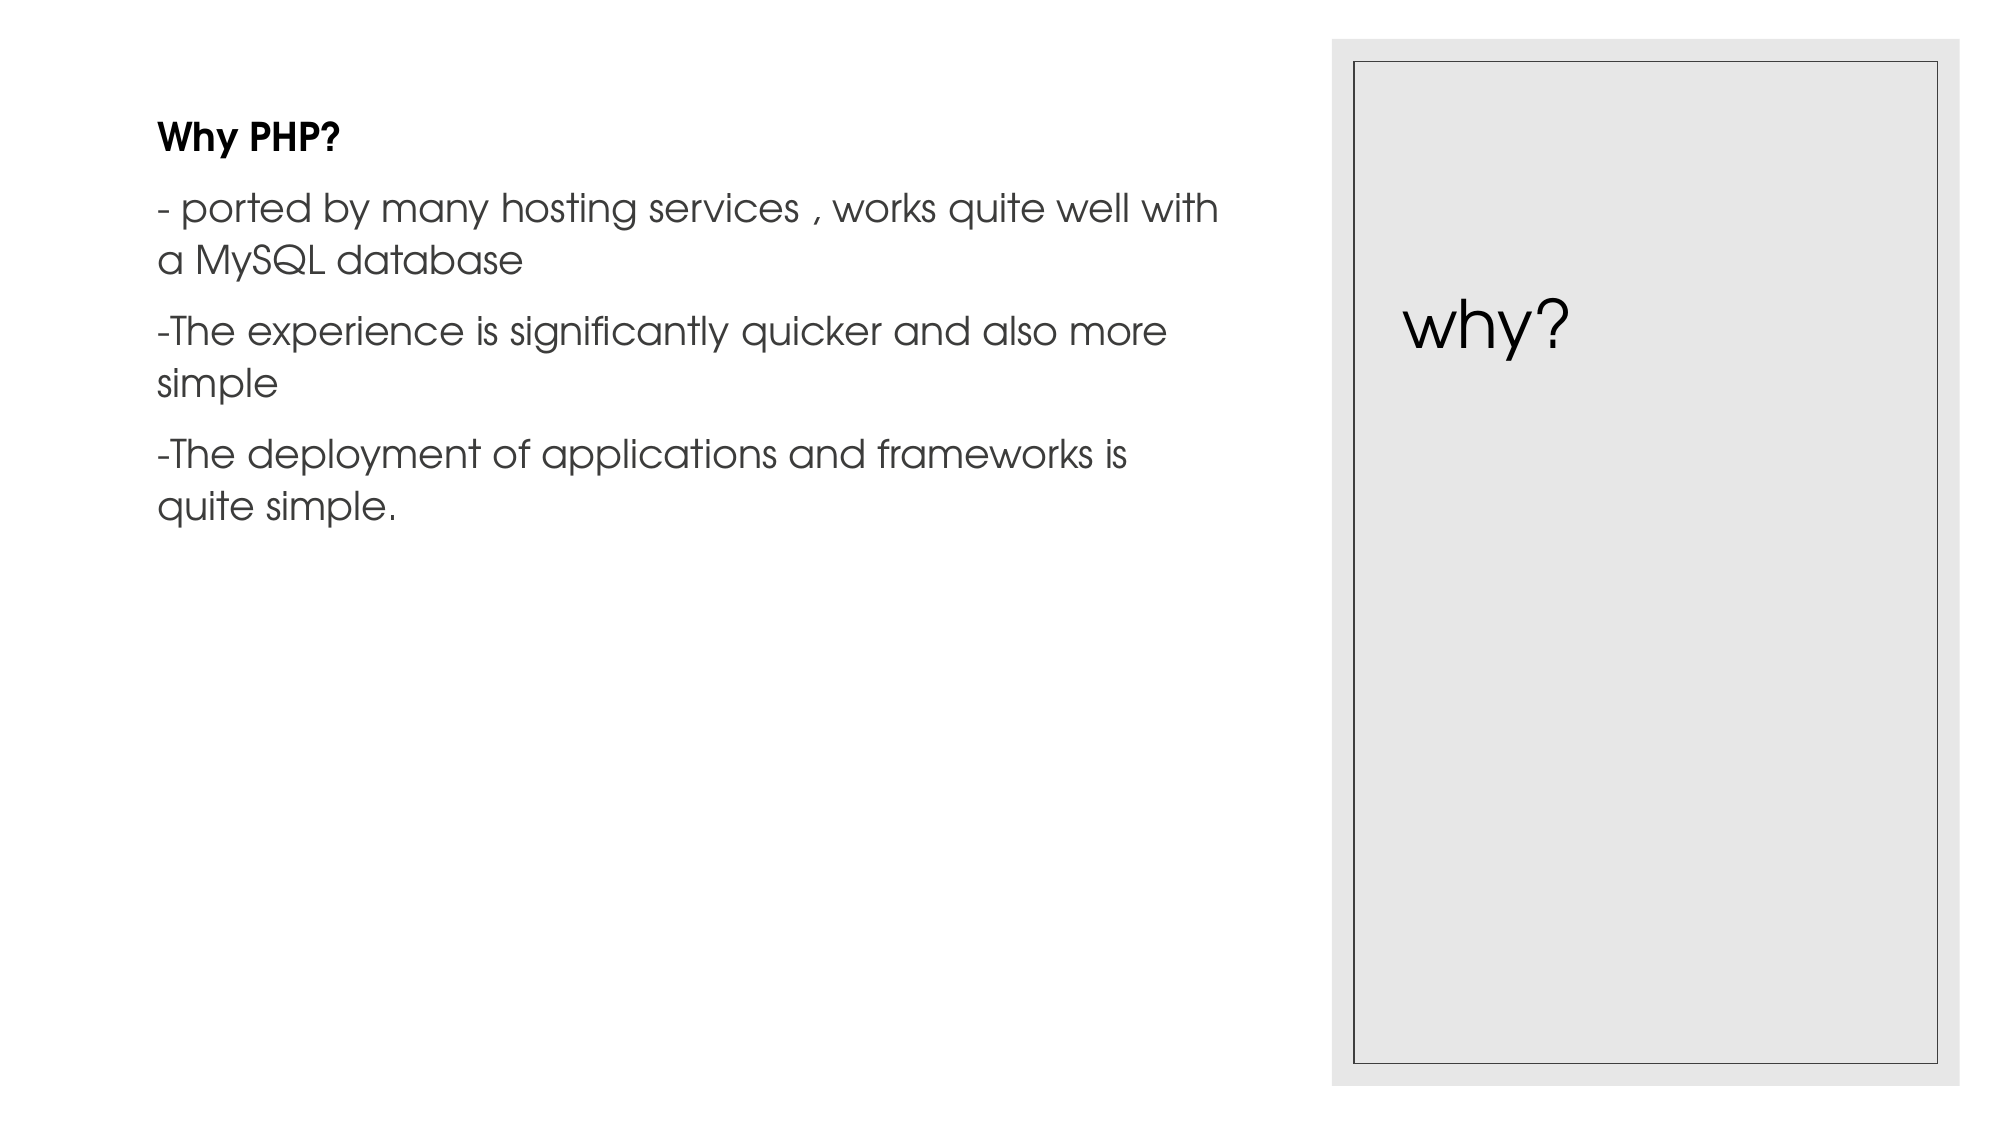

# why?
Why PHP?
- ported by many hosting services , works quite well with a MySQL database
-The experience is significantly quicker and also more simple
-The deployment of applications and frameworks is quite simple.